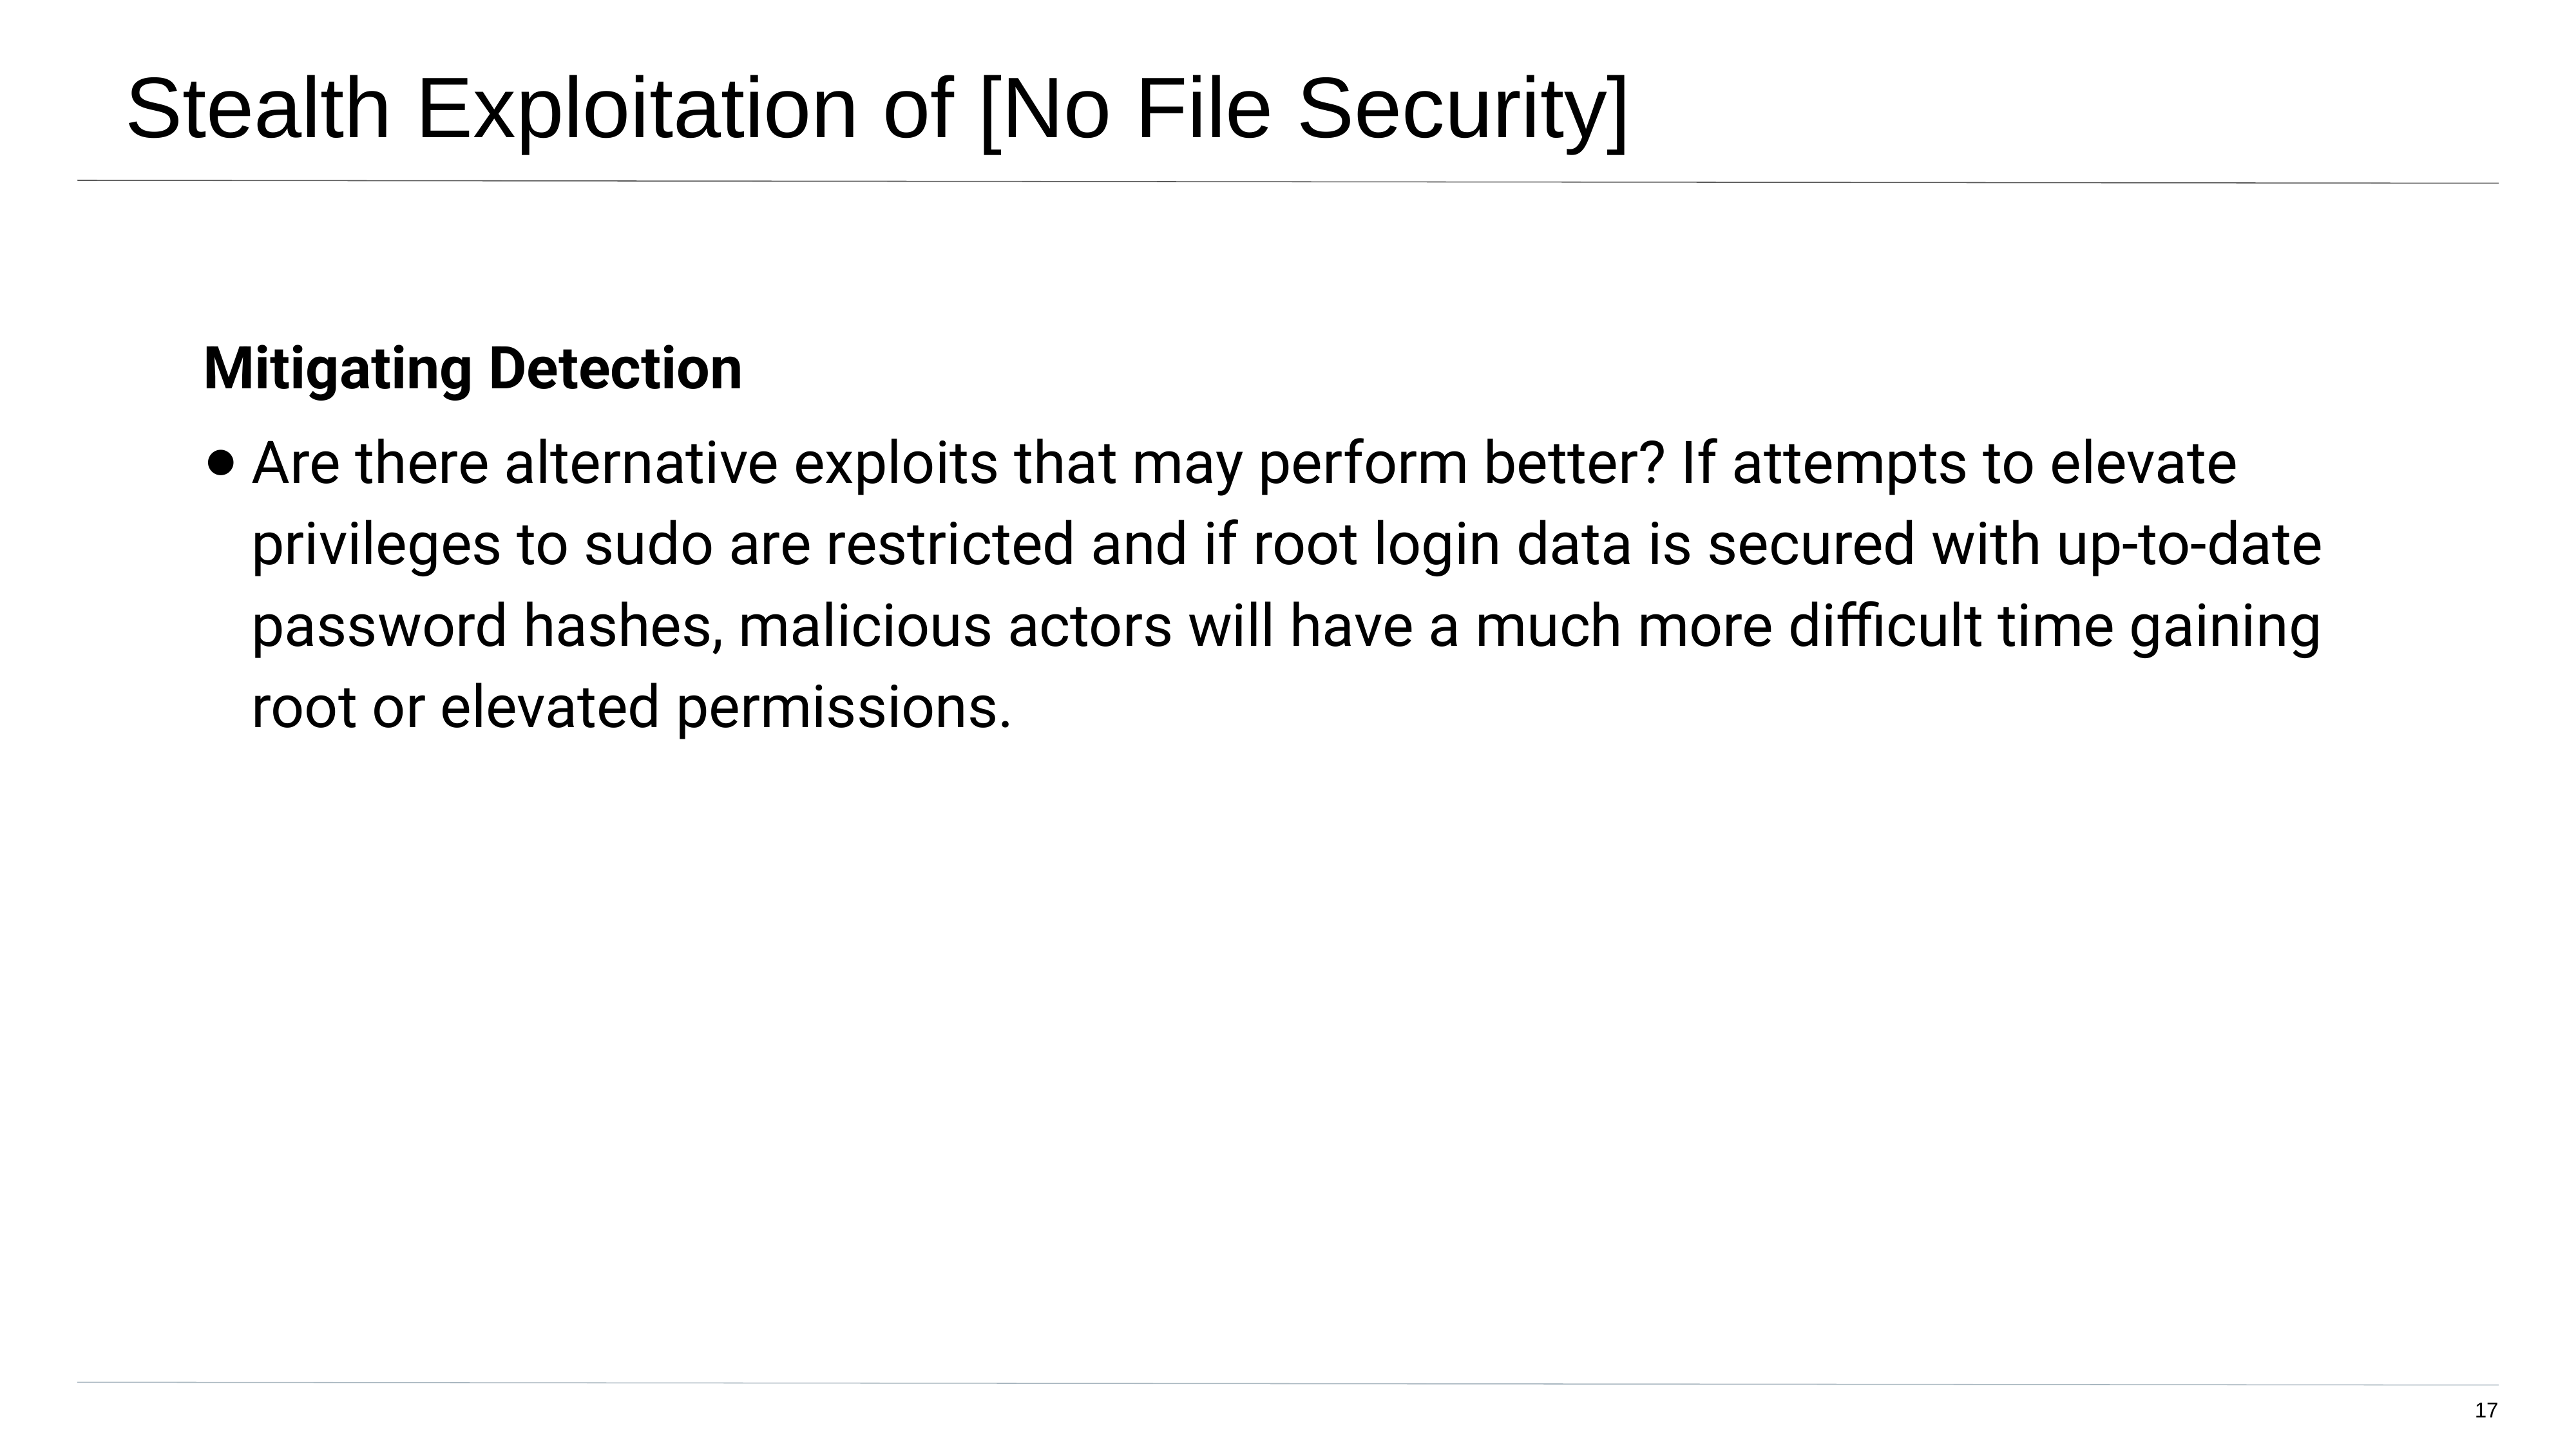

# Stealth Exploitation of [No File Security]

Mitigating Detection
Are there alternative exploits that may perform better? If attempts to elevate privileges to sudo are restricted and if root login data is secured with up-to-date password hashes, malicious actors will have a much more difficult time gaining root or elevated permissions.
17